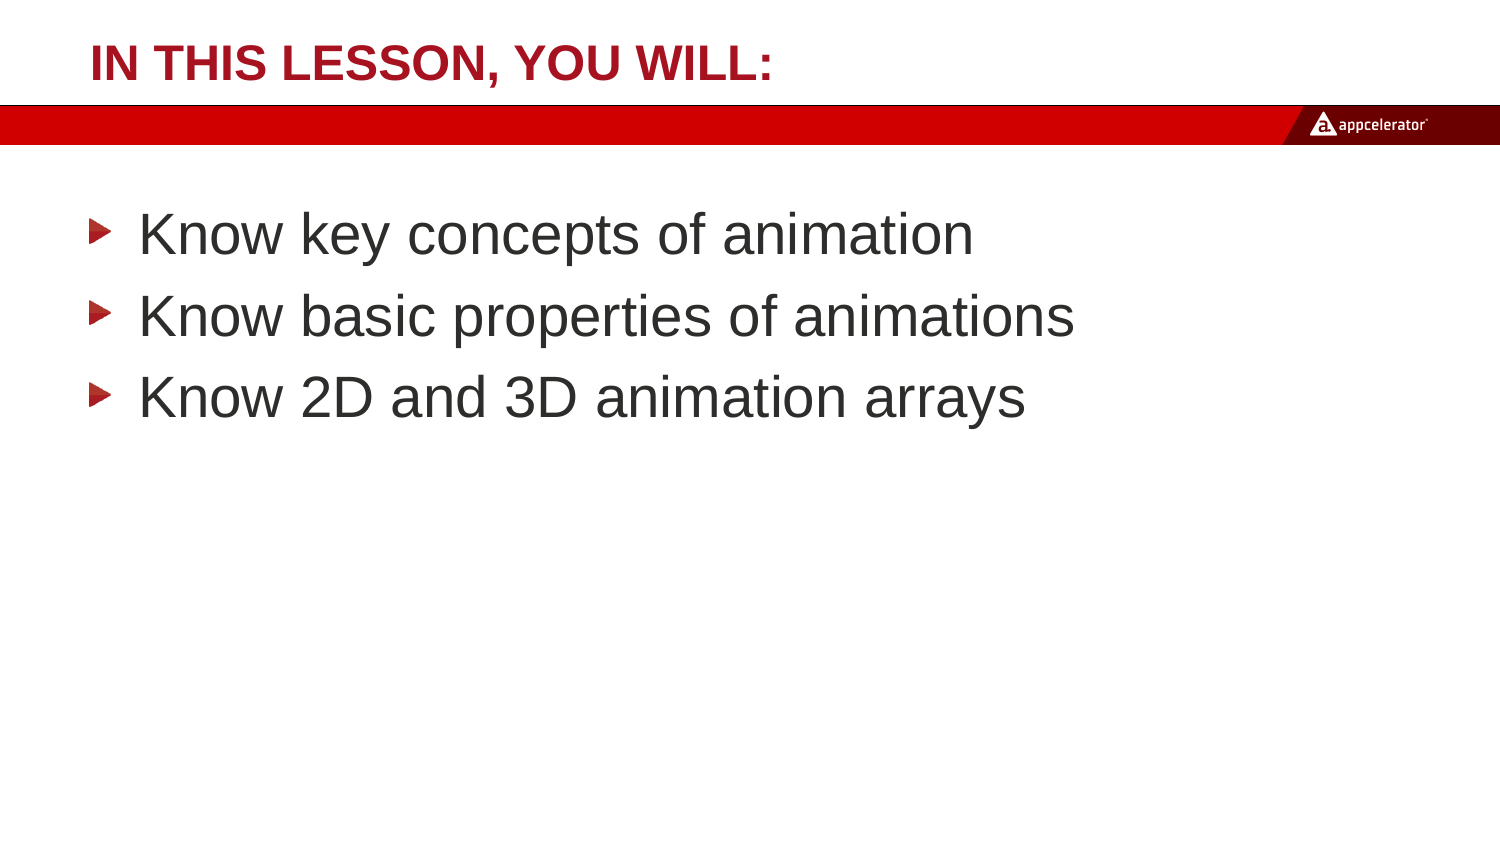

# In this lesson, you will:
Know key concepts of animation
Know basic properties of animations
Know 2D and 3D animation arrays